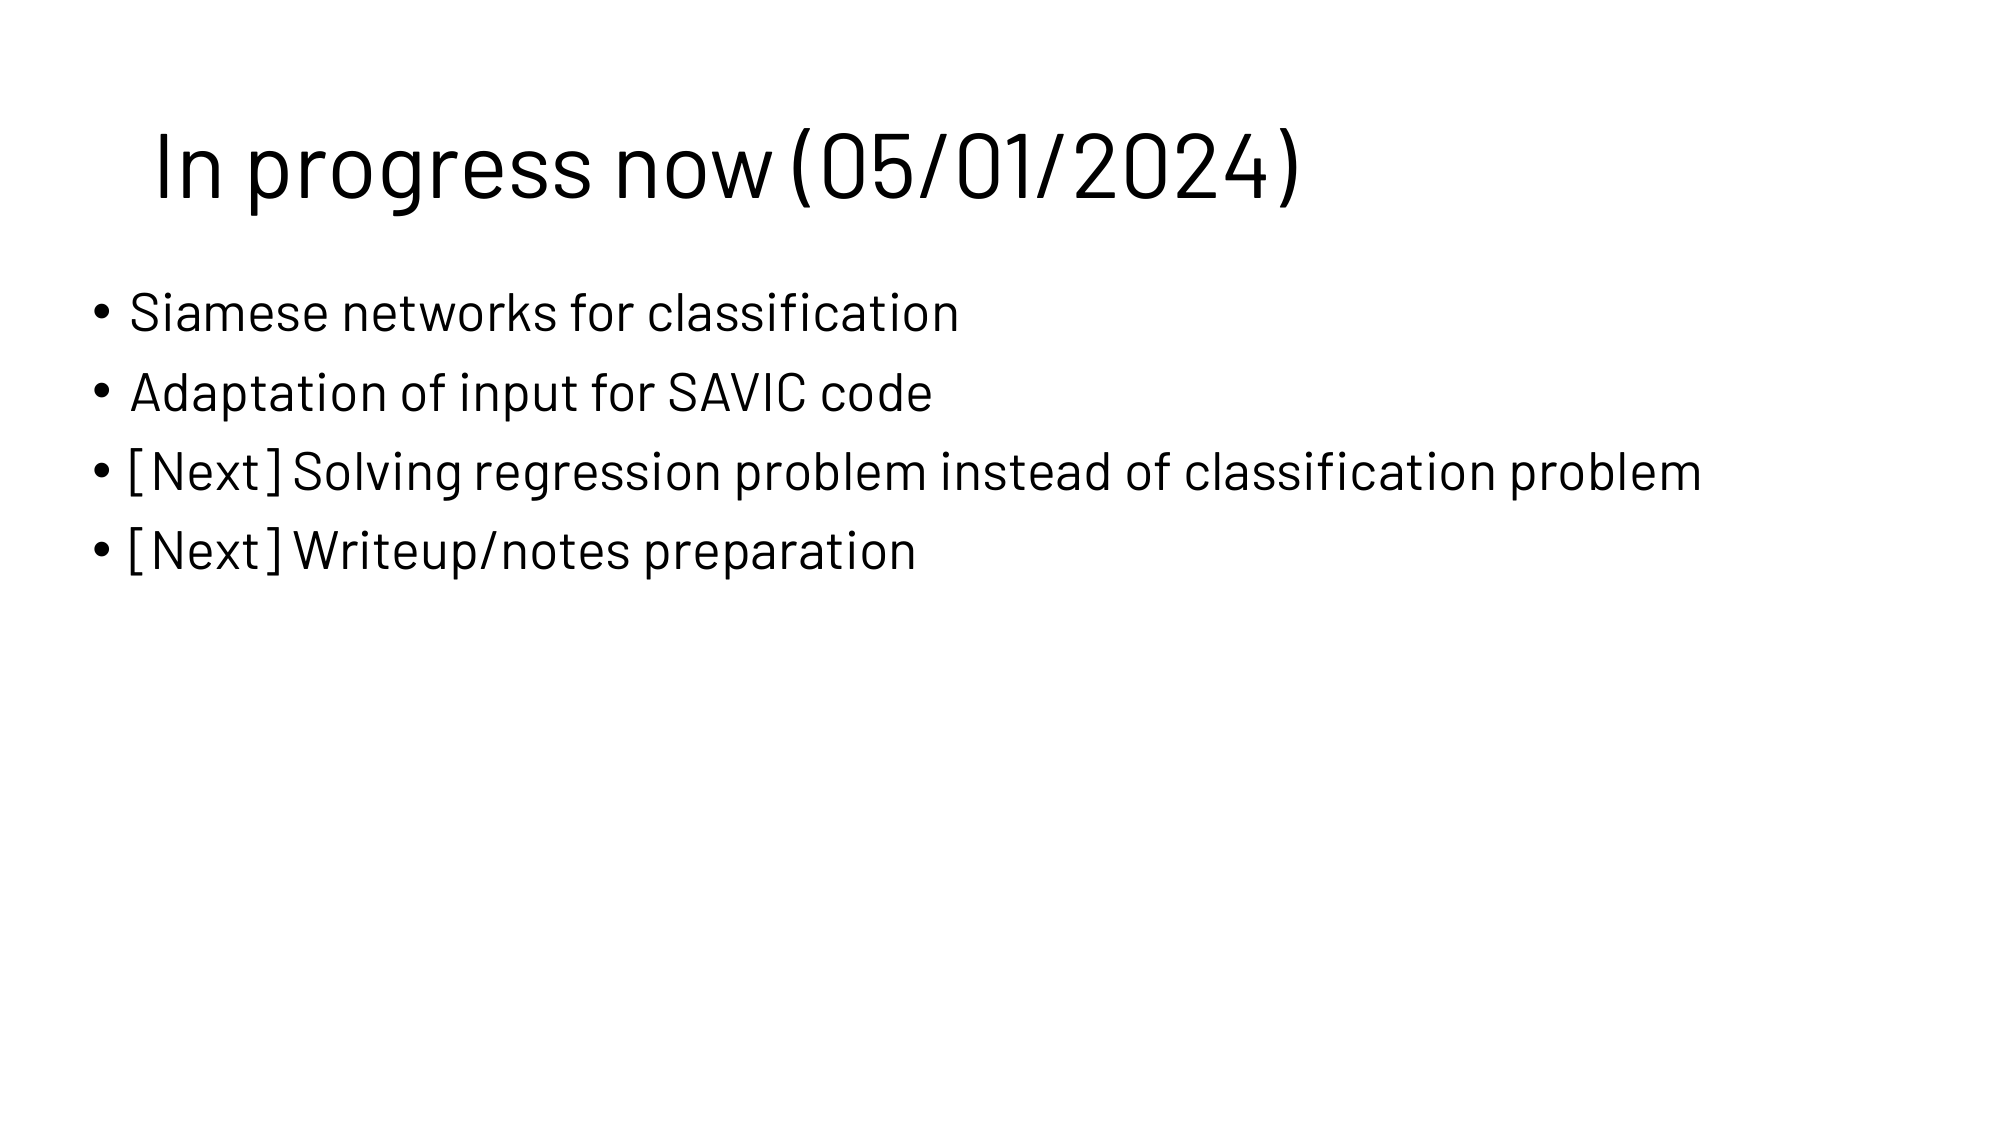

# In progress now (05/01/2024)
Siamese networks for classification
Adaptation of input for SAVIC code
[Next] Solving regression problem instead of classification problem
[Next] Writeup/notes preparation